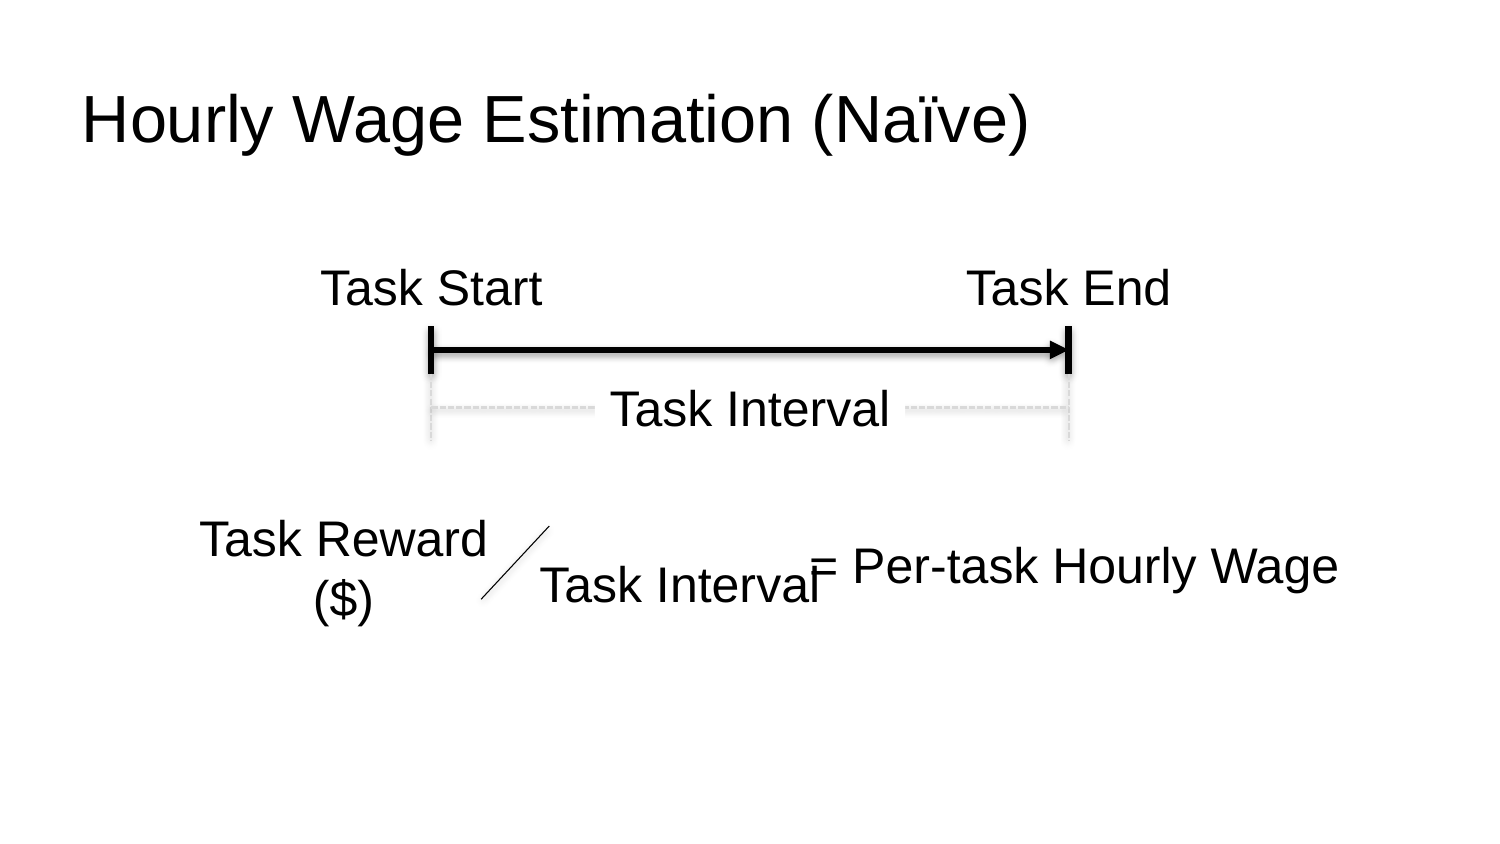

Hourly Wage Estimation (Naïve)
Task Start
Task End
Task Interval
Task Reward ($)
= Per-task Hourly Wage
Task Interval